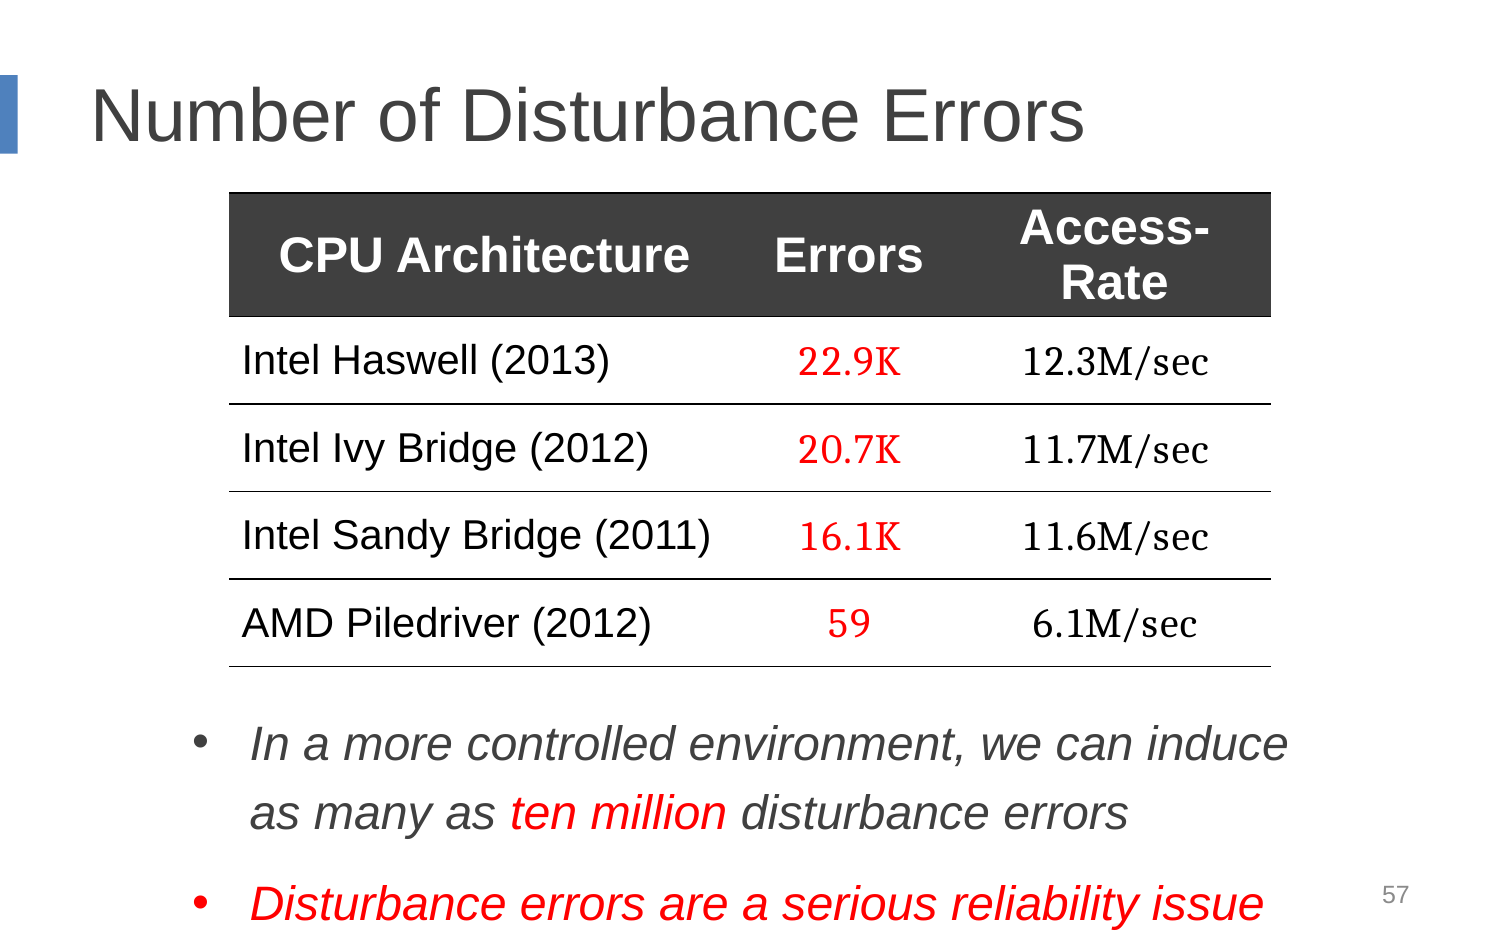

# Number of Disturbance Errors

In a more controlled environment, we can induce as many as ten million disturbance errors
Disturbance errors are a serious reliability issue
| CPU Architecture | Errors | Access-Rate |
| --- | --- | --- |
| Intel Haswell (2013) | 22.9K | 12.3M/sec |
| Intel Ivy Bridge (2012) | 20.7K | 11.7M/sec |
| Intel Sandy Bridge (2011) | 16.1K | 11.6M/sec |
| AMD Piledriver (2012) | 59 | 6.1M/sec |
57